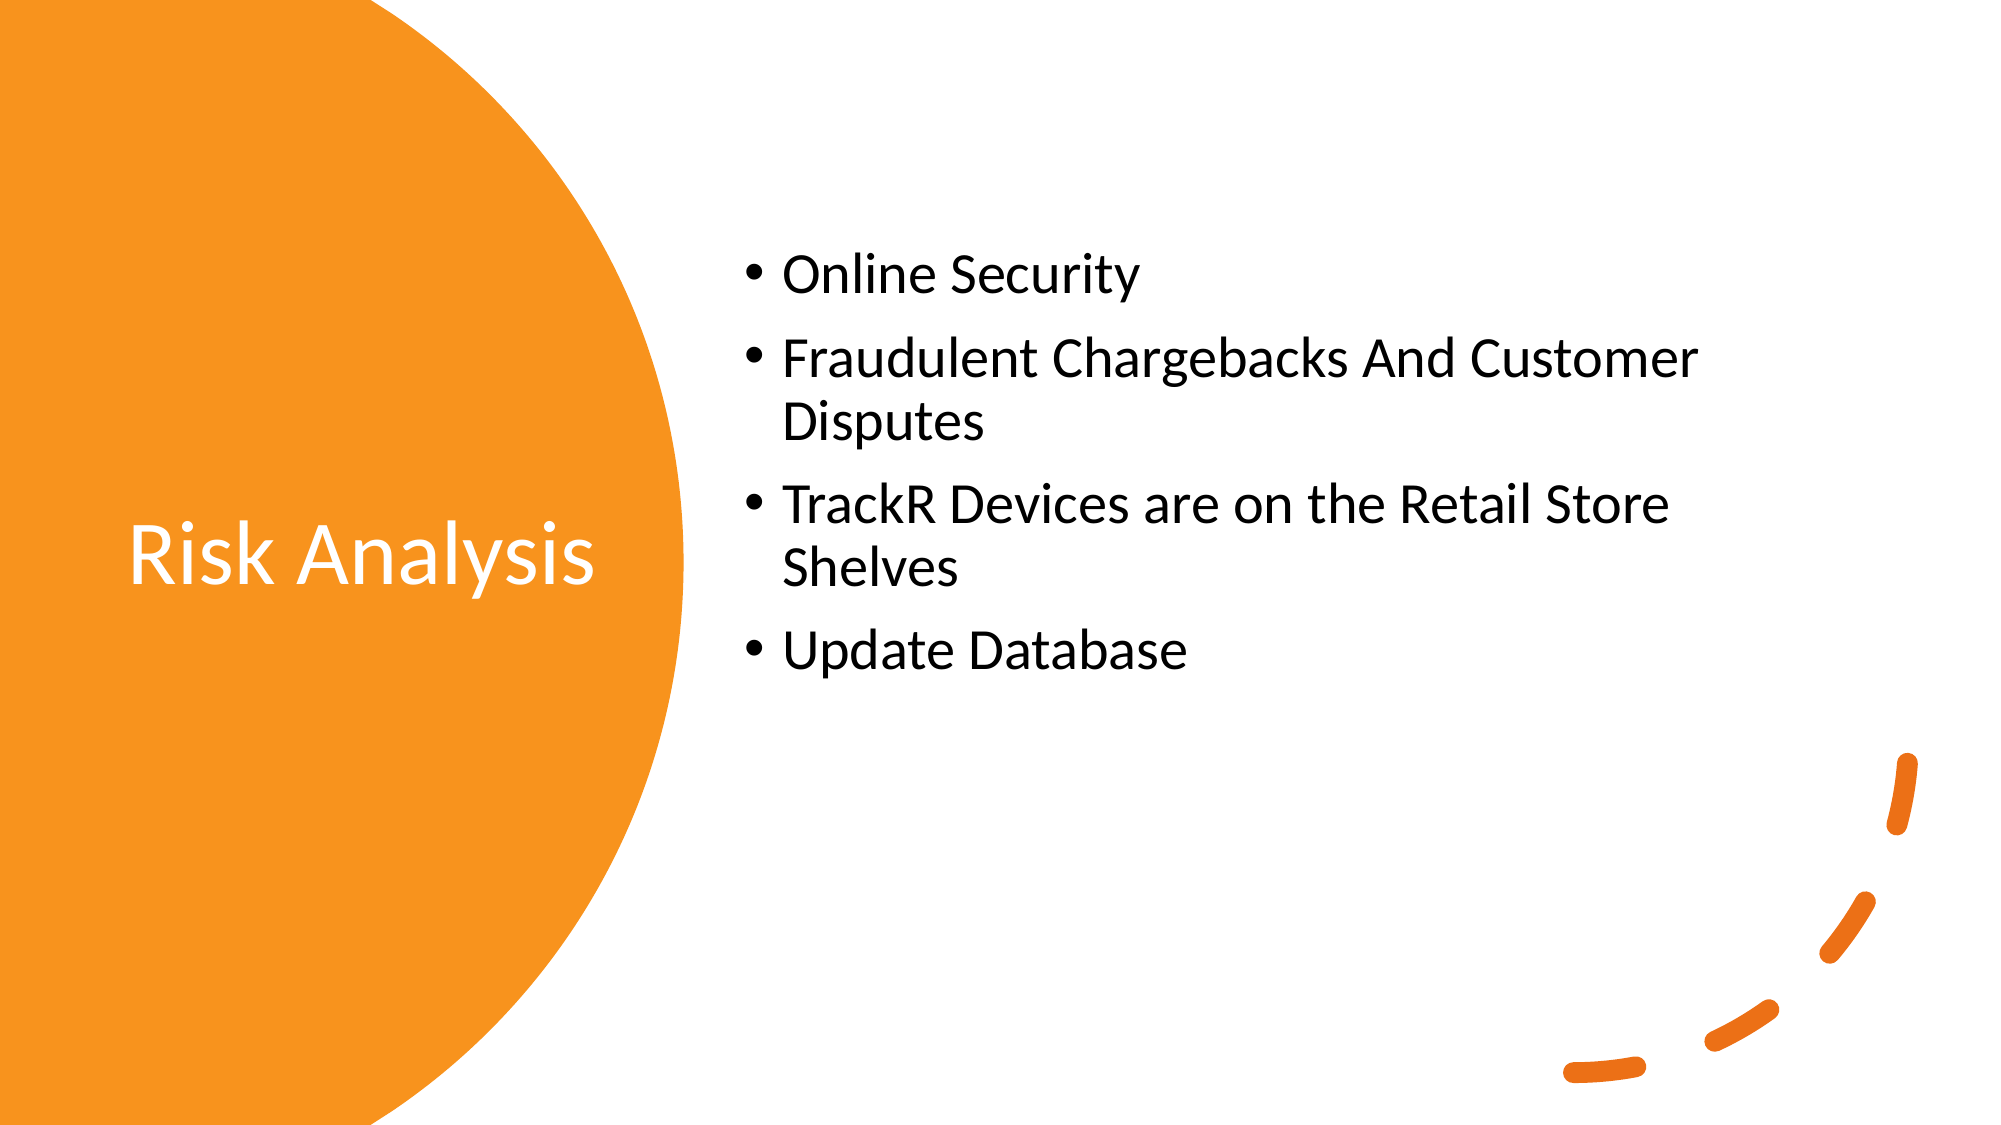

Online Security
Fraudulent Chargebacks And Customer Disputes
TrackR Devices are on the Retail Store Shelves
Update Database
# Risk Analysis